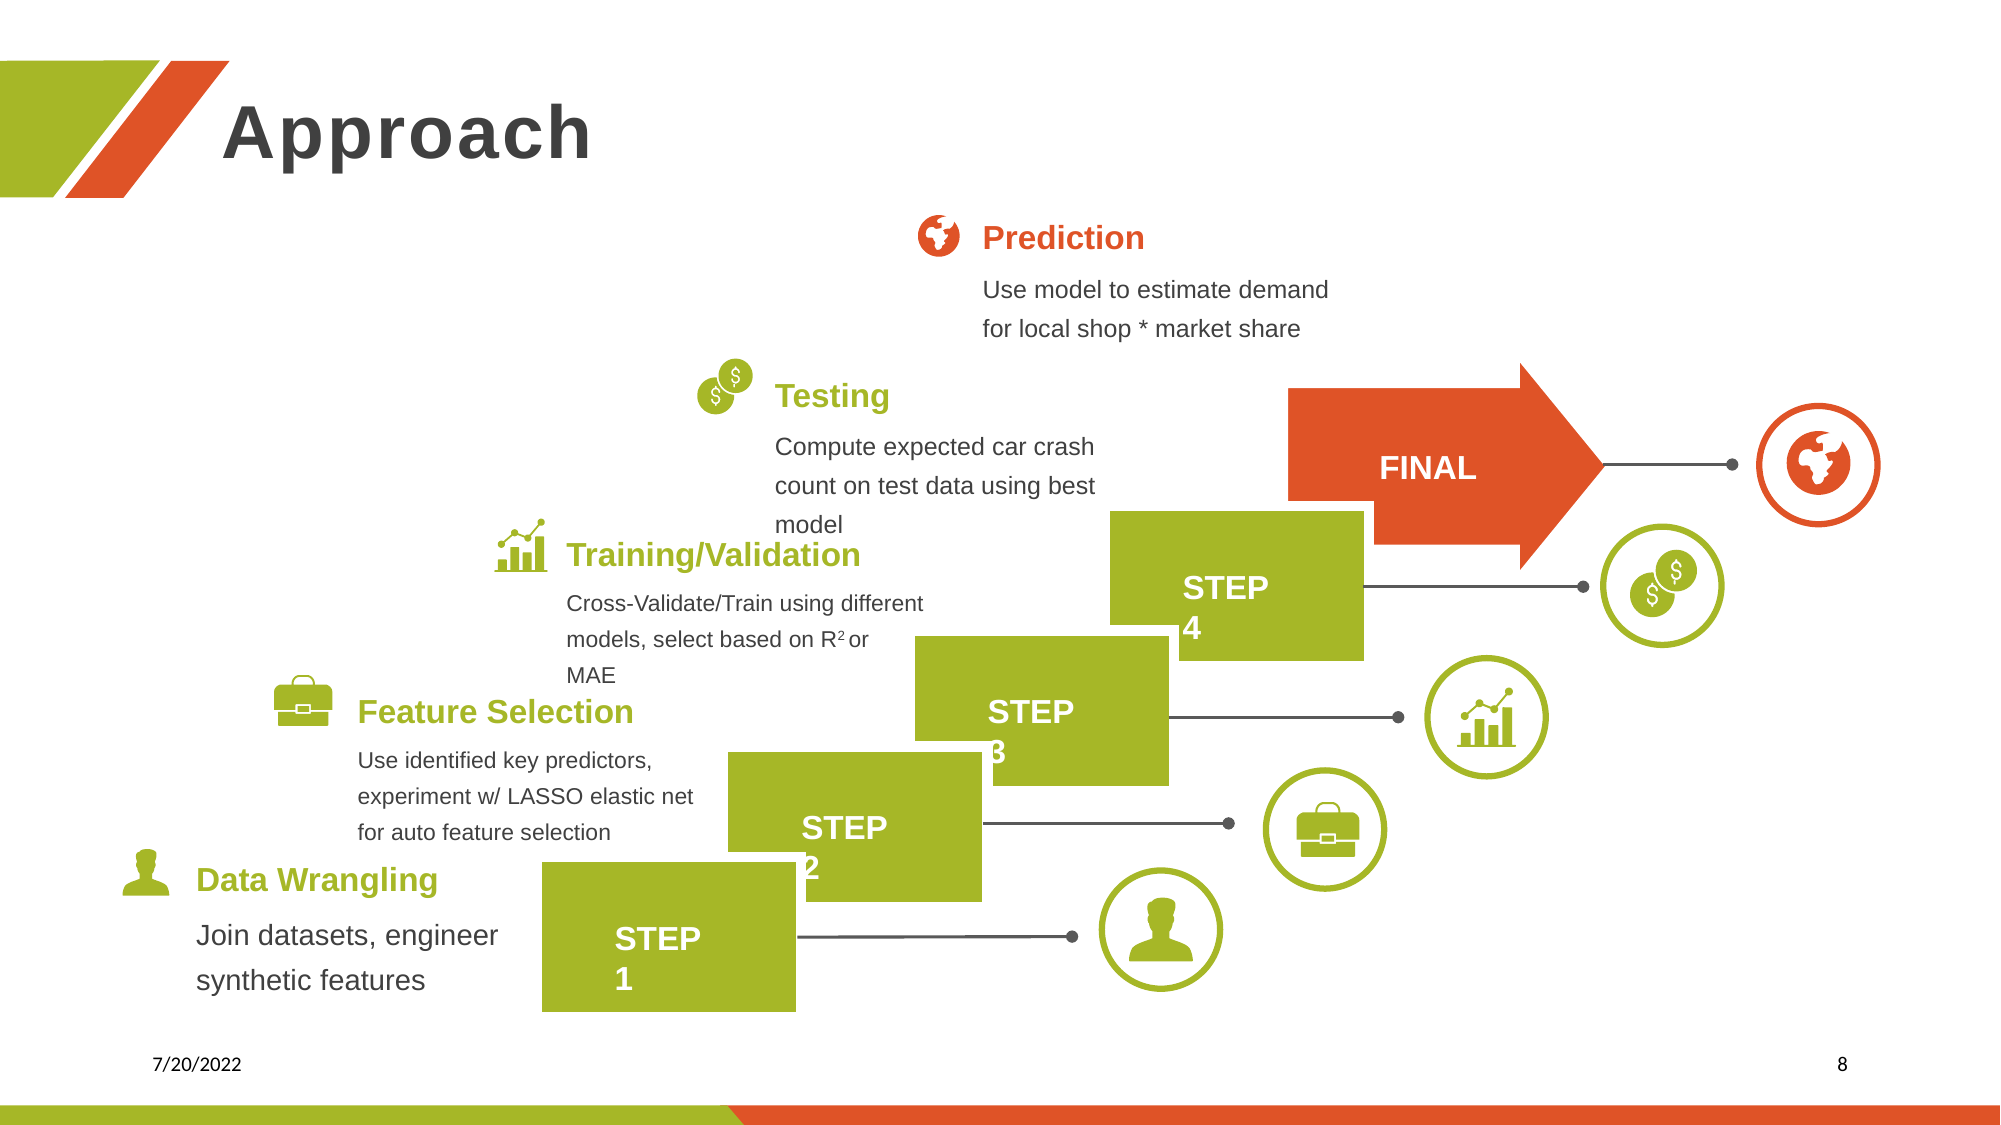

Approach

Prediction
Use model to estimate demand for local shop * market share

Testing

Compute expected car crash count on test data using best model
FINAL

STEP 4

Training/Validation

Cross-Validate/Train using different models, select based on R2 or MAE

STEP 3

Feature Selection
Use identified key predictors, experiment w/ LASSO elastic net for auto feature selection

STEP 2

STEP 1
Data Wrangling

Join datasets, engineer synthetic features
7/20/2022
8